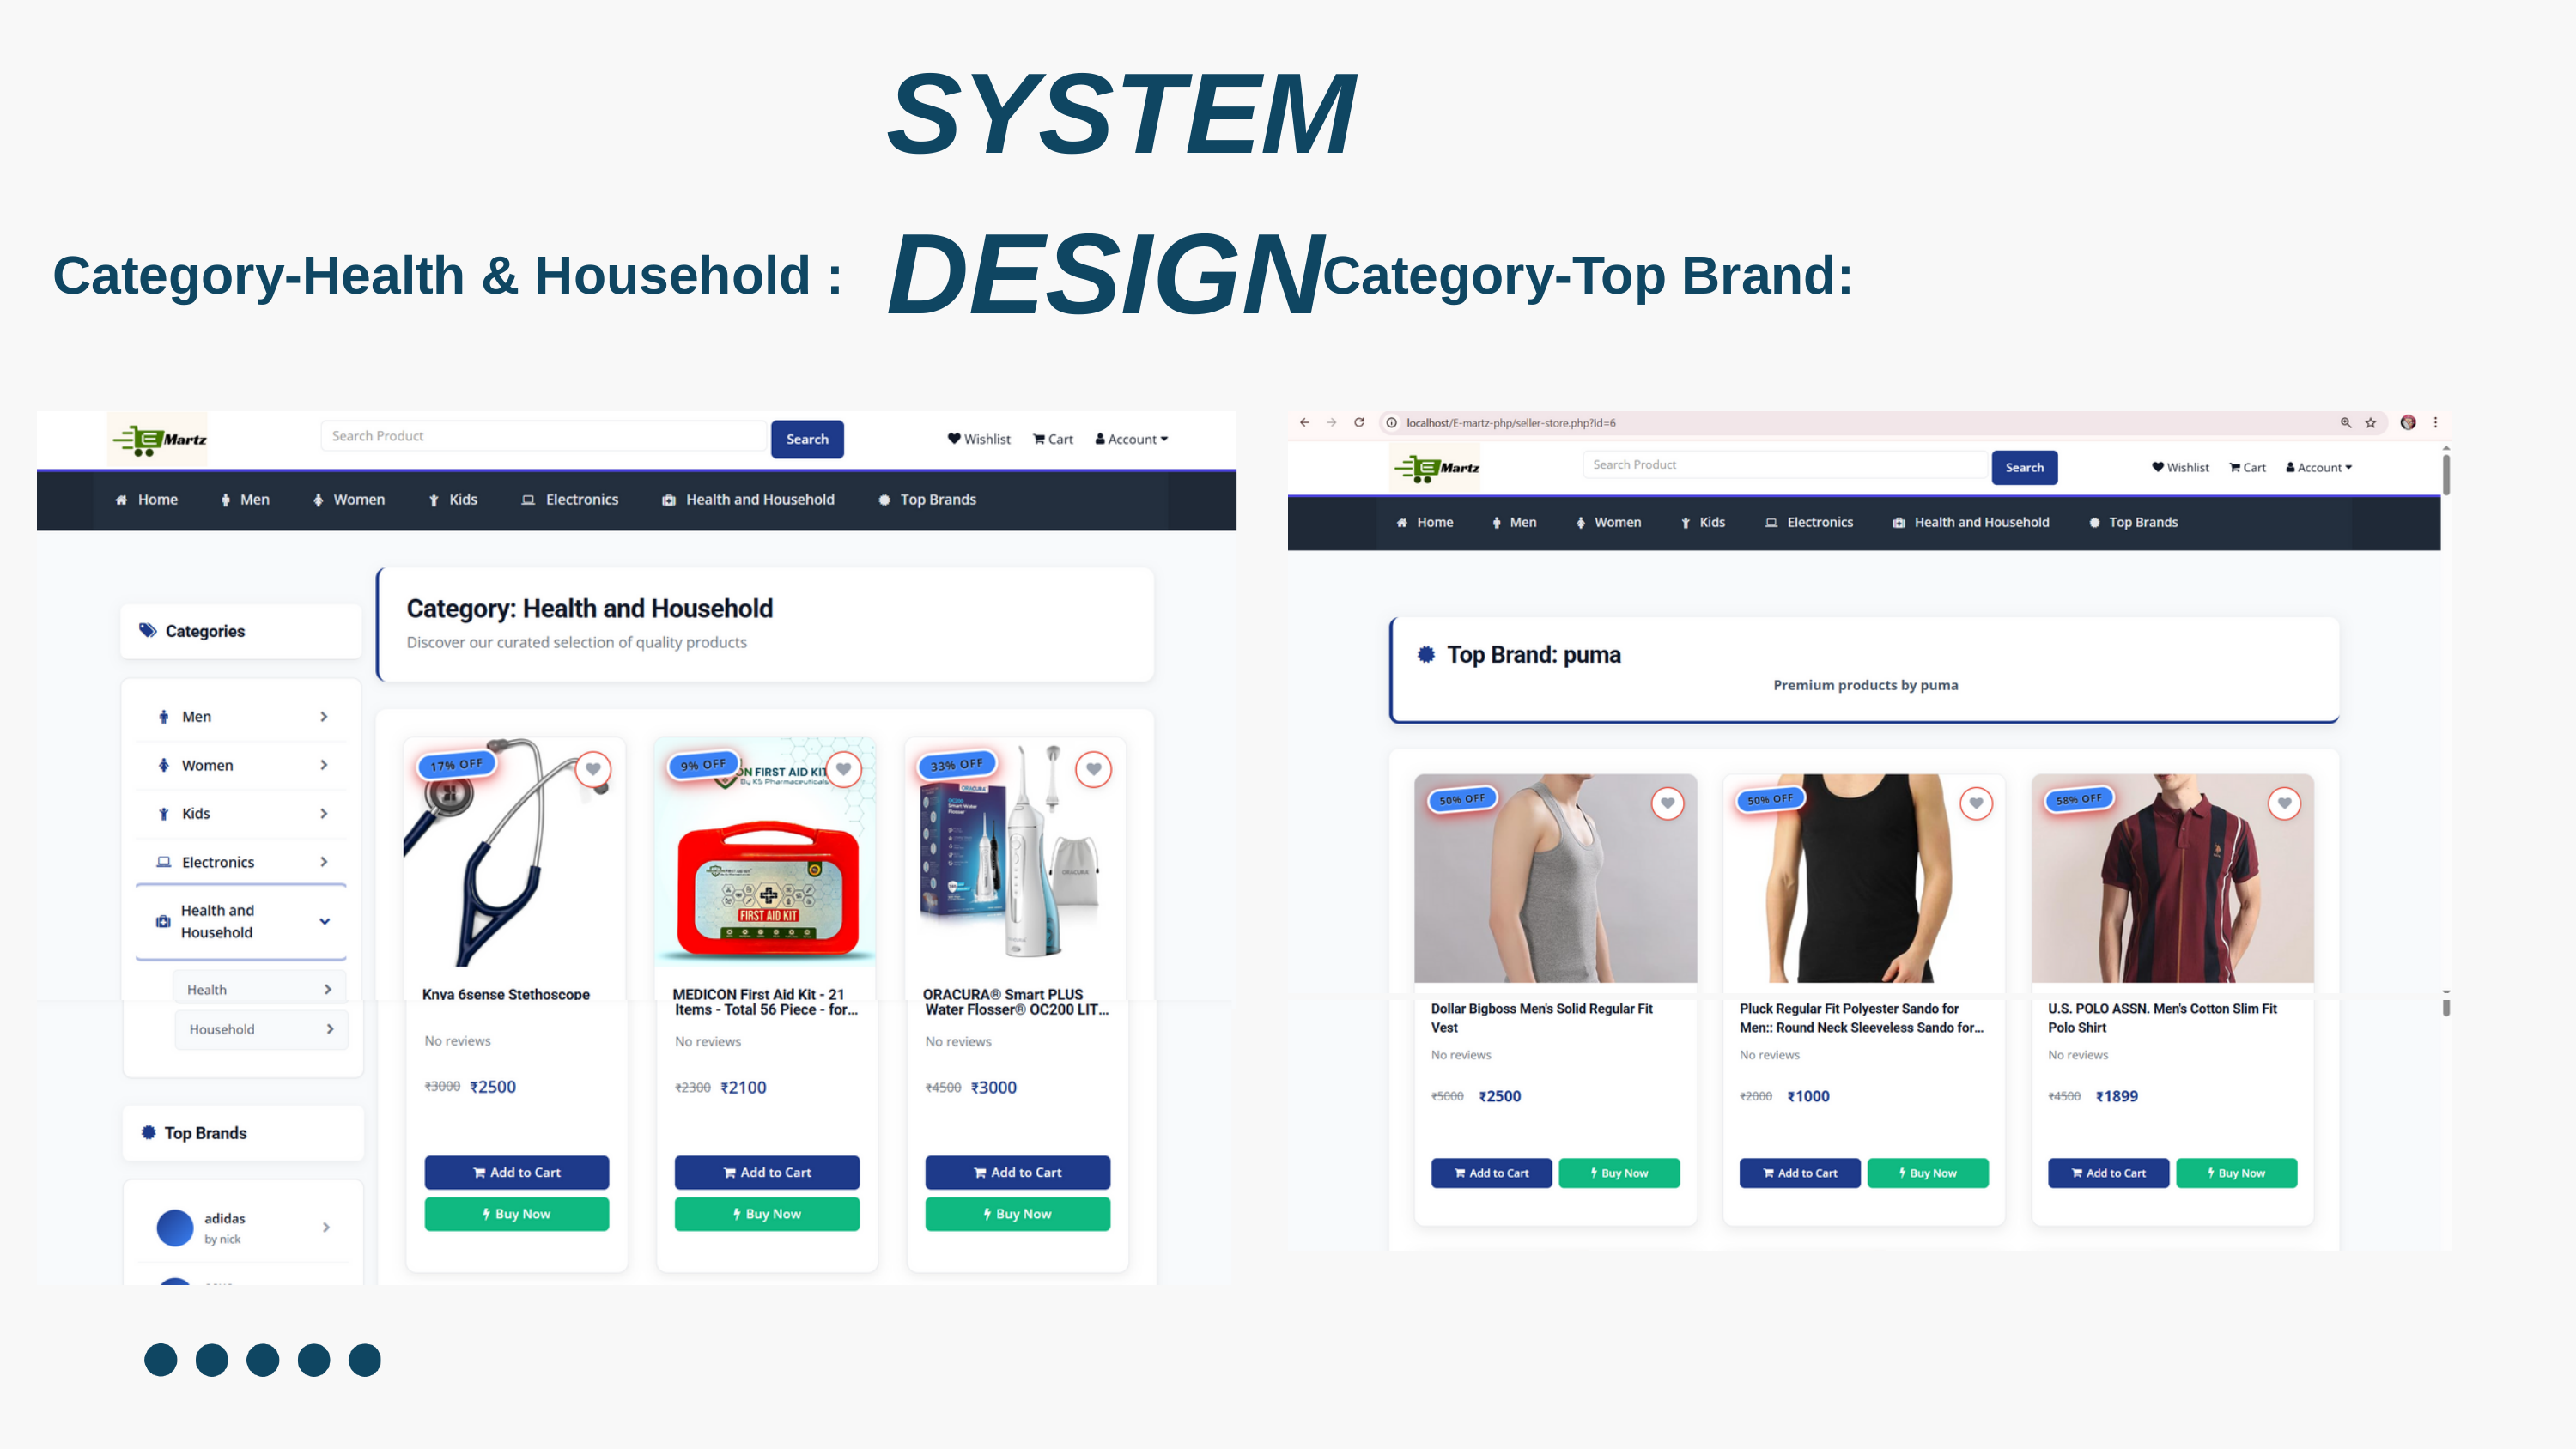

SYSTEM DESIGN
Category-Health & Household :
Category-Top Brand: